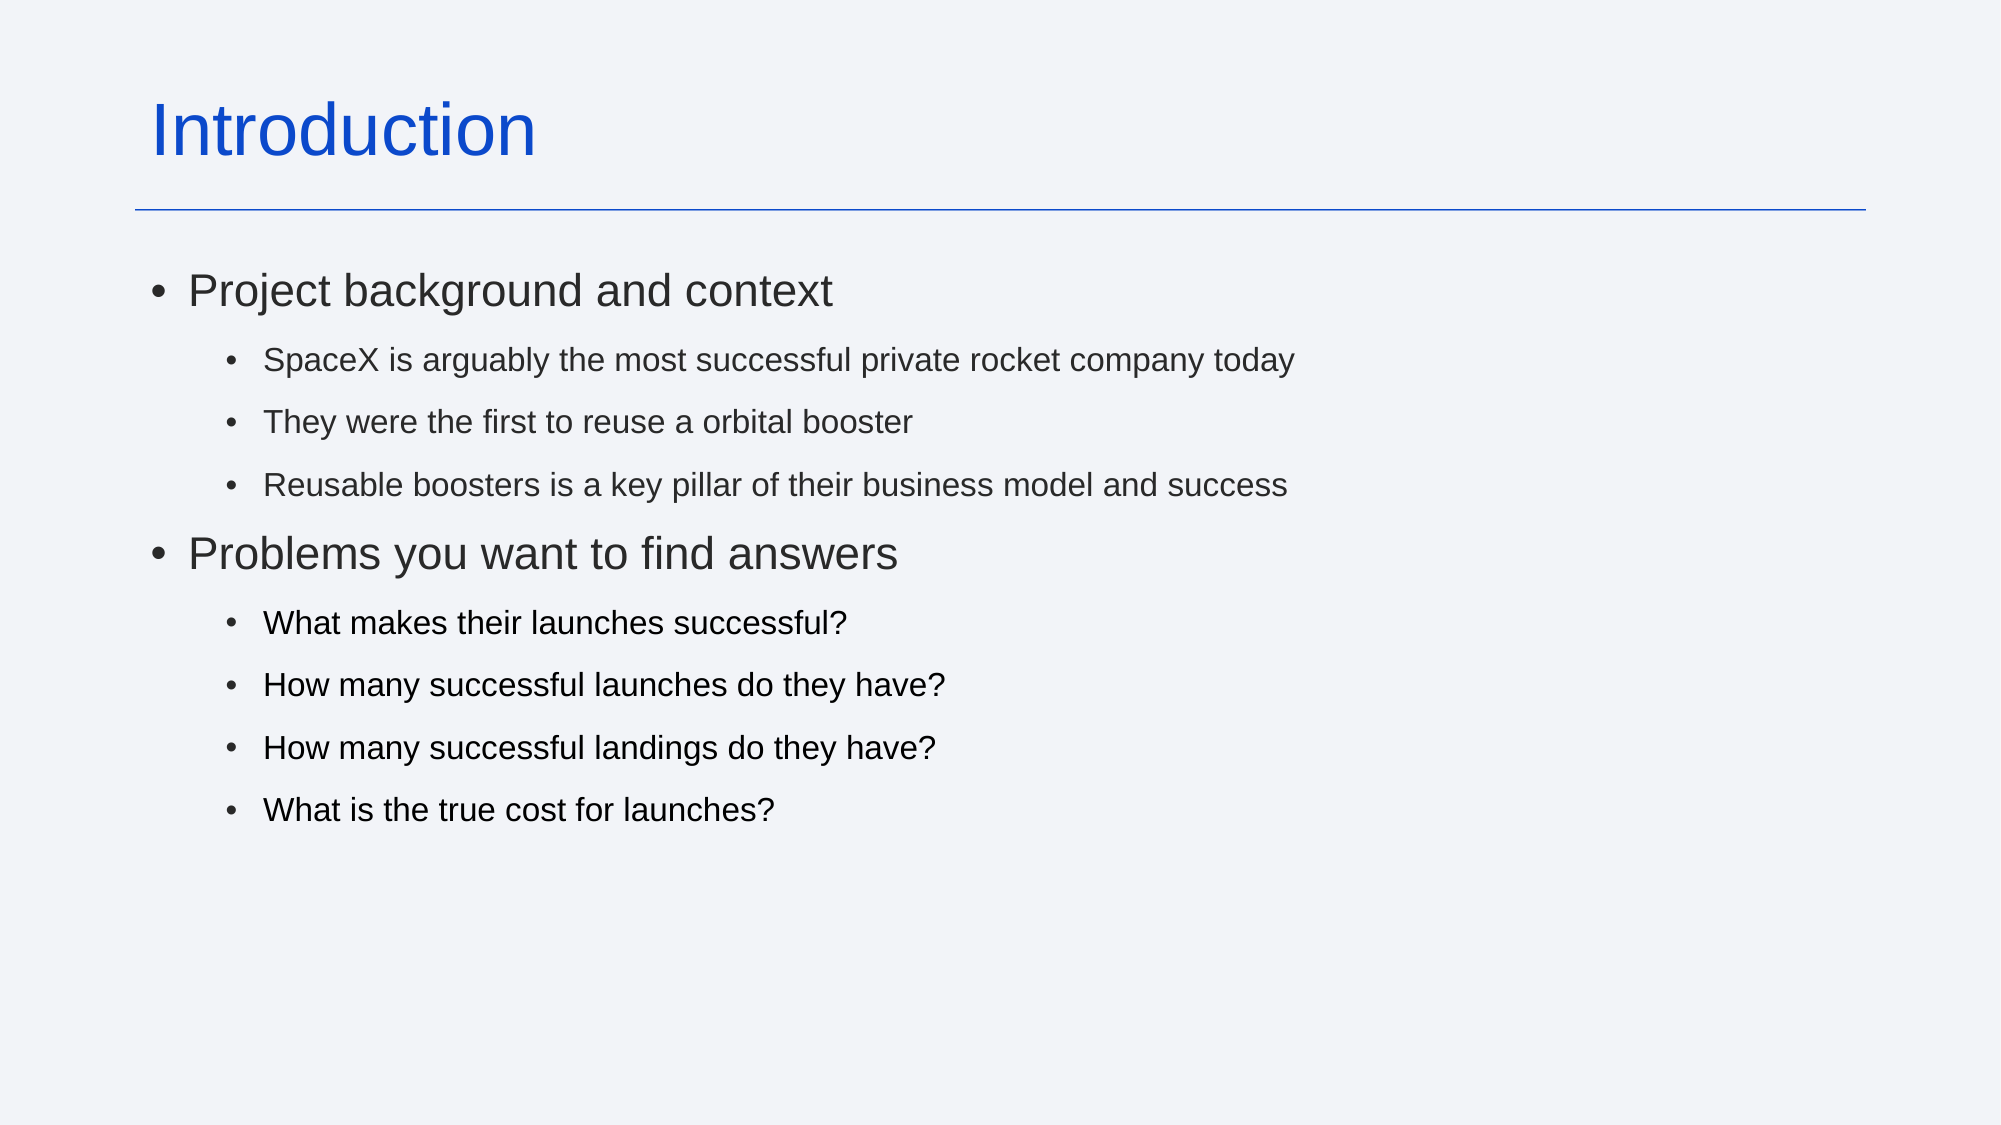

Introduction
Project background and context
SpaceX is arguably the most successful private rocket company today
They were the first to reuse a orbital booster
Reusable boosters is a key pillar of their business model and success
Problems you want to find answers
What makes their launches successful?
How many successful launches do they have?
How many successful landings do they have?
What is the true cost for launches?
# 4